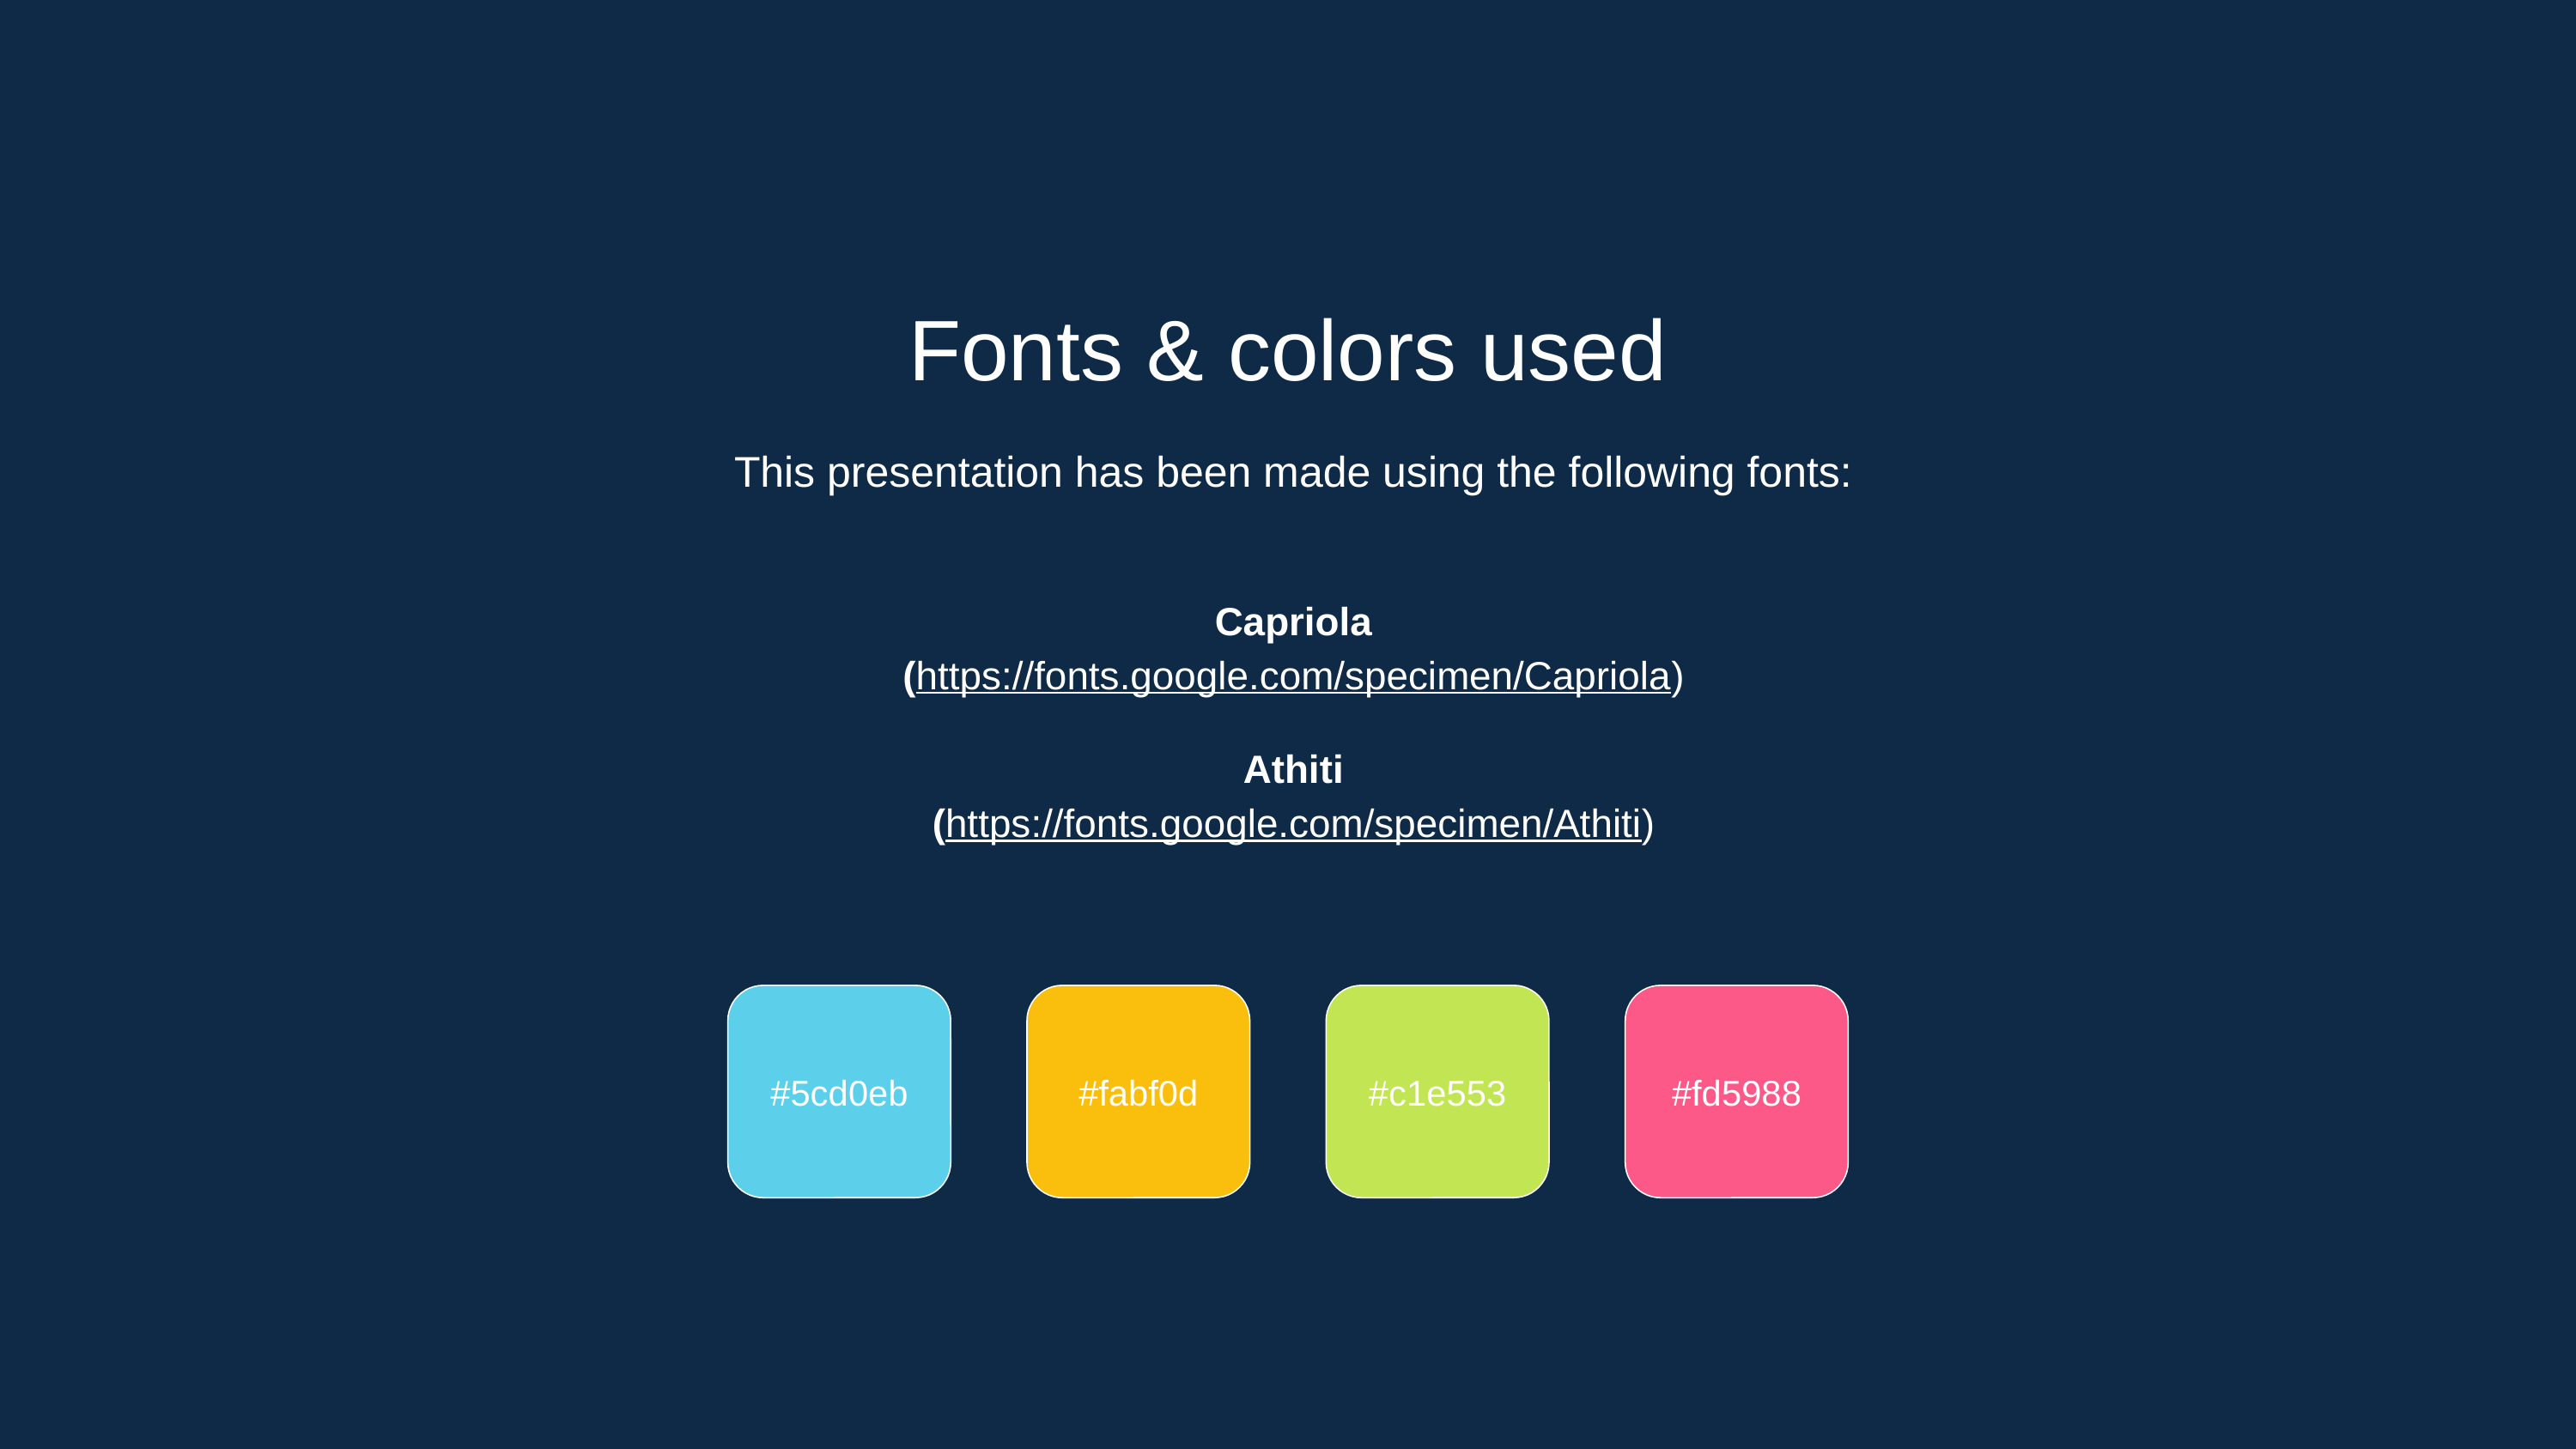

Fonts & colors used
This presentation has been made using the following fonts:

Capriola
(https://fonts.google.com/specimen/Capriola)

Athiti
(https://fonts.google.com/specimen/Athiti)

#5cd0eb
#fabf0d
#c1e553
#fd5988